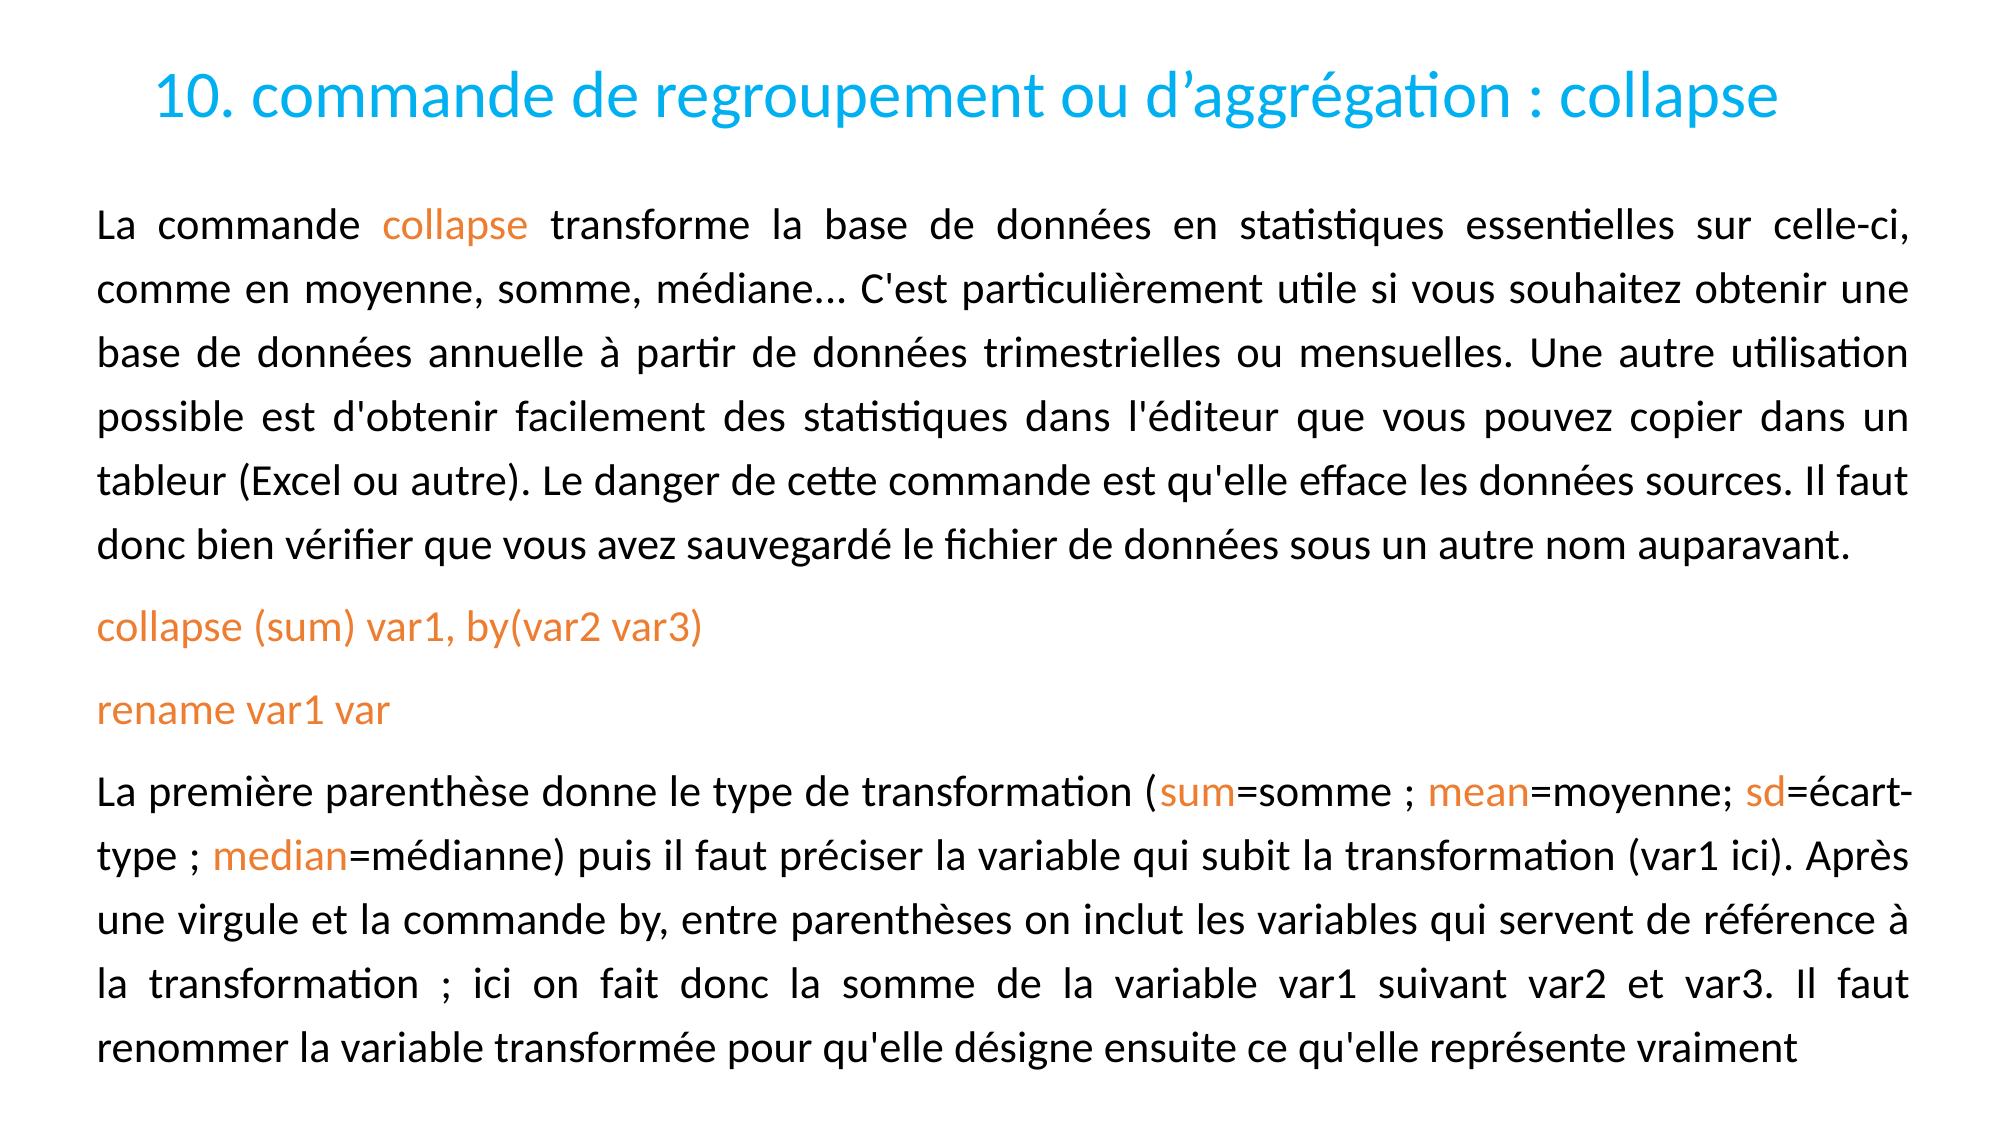

# 10. commande de regroupement ou d’aggrégation : collapse
La commande collapse transforme la base de données en statistiques essentielles sur celle-ci, comme en moyenne, somme, médiane... C'est particulièrement utile si vous souhaitez obtenir une base de données annuelle à partir de données trimestrielles ou mensuelles. Une autre utilisation possible est d'obtenir facilement des statistiques dans l'éditeur que vous pouvez copier dans un tableur (Excel ou autre). Le danger de cette commande est qu'elle efface les données sources. Il faut donc bien vérifier que vous avez sauvegardé le fichier de données sous un autre nom auparavant.
collapse (sum) var1, by(var2 var3)
rename var1 var
La première parenthèse donne le type de transformation (sum=somme ; mean=moyenne; sd=écart-type ; median=médianne) puis il faut préciser la variable qui subit la transformation (var1 ici). Après une virgule et la commande by, entre parenthèses on inclut les variables qui servent de référence à la transformation ; ici on fait donc la somme de la variable var1 suivant var2 et var3. Il faut renommer la variable transformée pour qu'elle désigne ensuite ce qu'elle représente vraiment